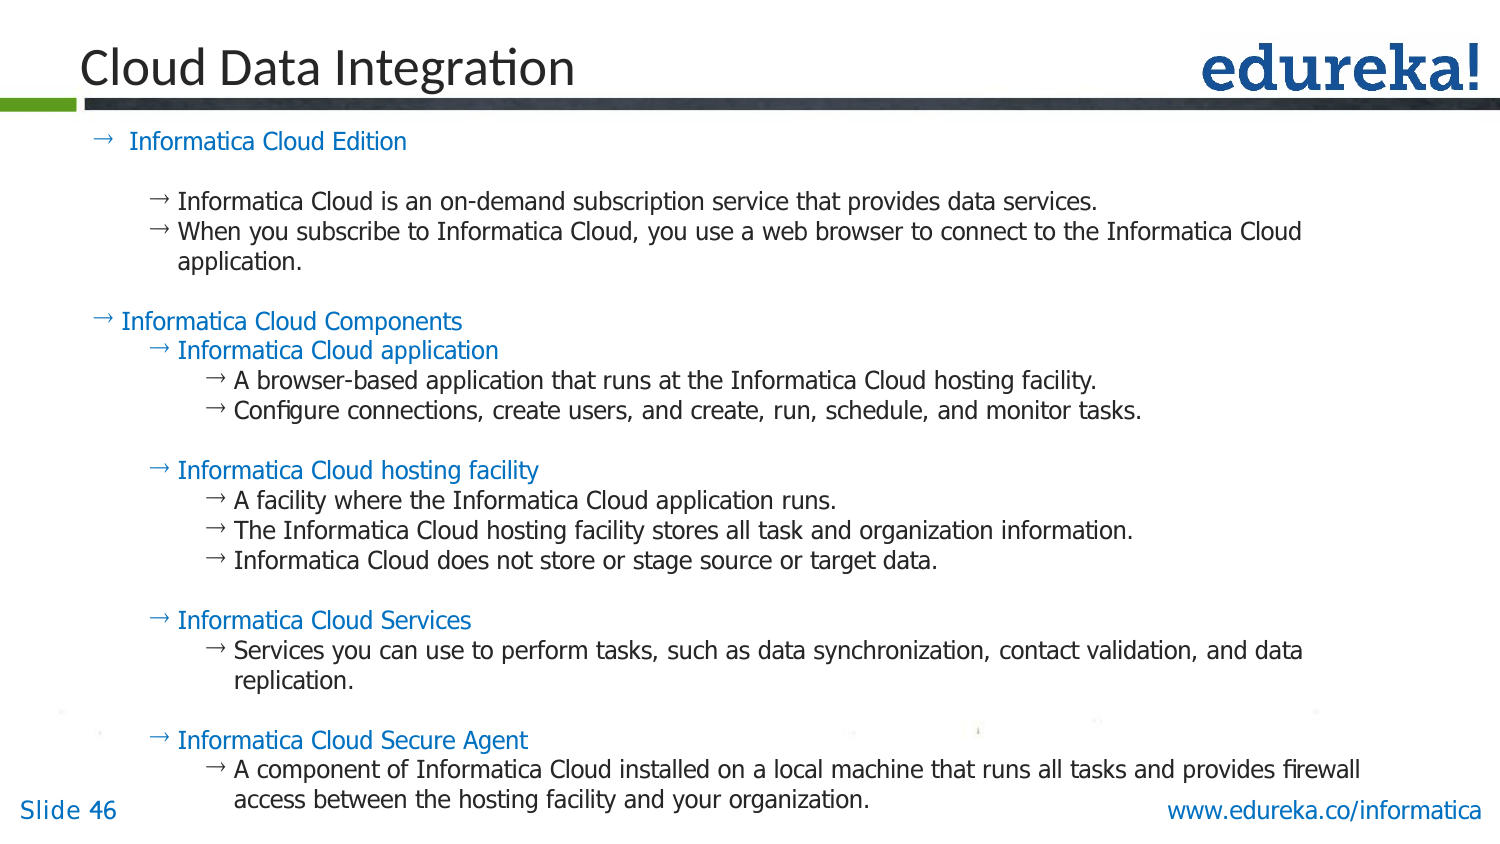

Cloud Data Integration
 Informatica Cloud Edition

Informatica Cloud is an on-demand subscription service that provides data services.
When you subscribe to Informatica Cloud, you use a web browser to connect to the Informatica Cloud application.

Informatica Cloud Components
Informatica Cloud application
A browser-based application that runs at the Informatica Cloud hosting facility.
Configure connections, create users, and create, run, schedule, and monitor tasks.

Informatica Cloud hosting facility
A facility where the Informatica Cloud application runs.
The Informatica Cloud hosting facility stores all task and organization information.
Informatica Cloud does not store or stage source or target data.

Informatica Cloud Services
Services you can use to perform tasks, such as data synchronization, contact validation, and data replication.

Informatica Cloud Secure Agent
A component of Informatica Cloud installed on a local machine that runs all tasks and provides firewall access between the hosting facility and your organization.